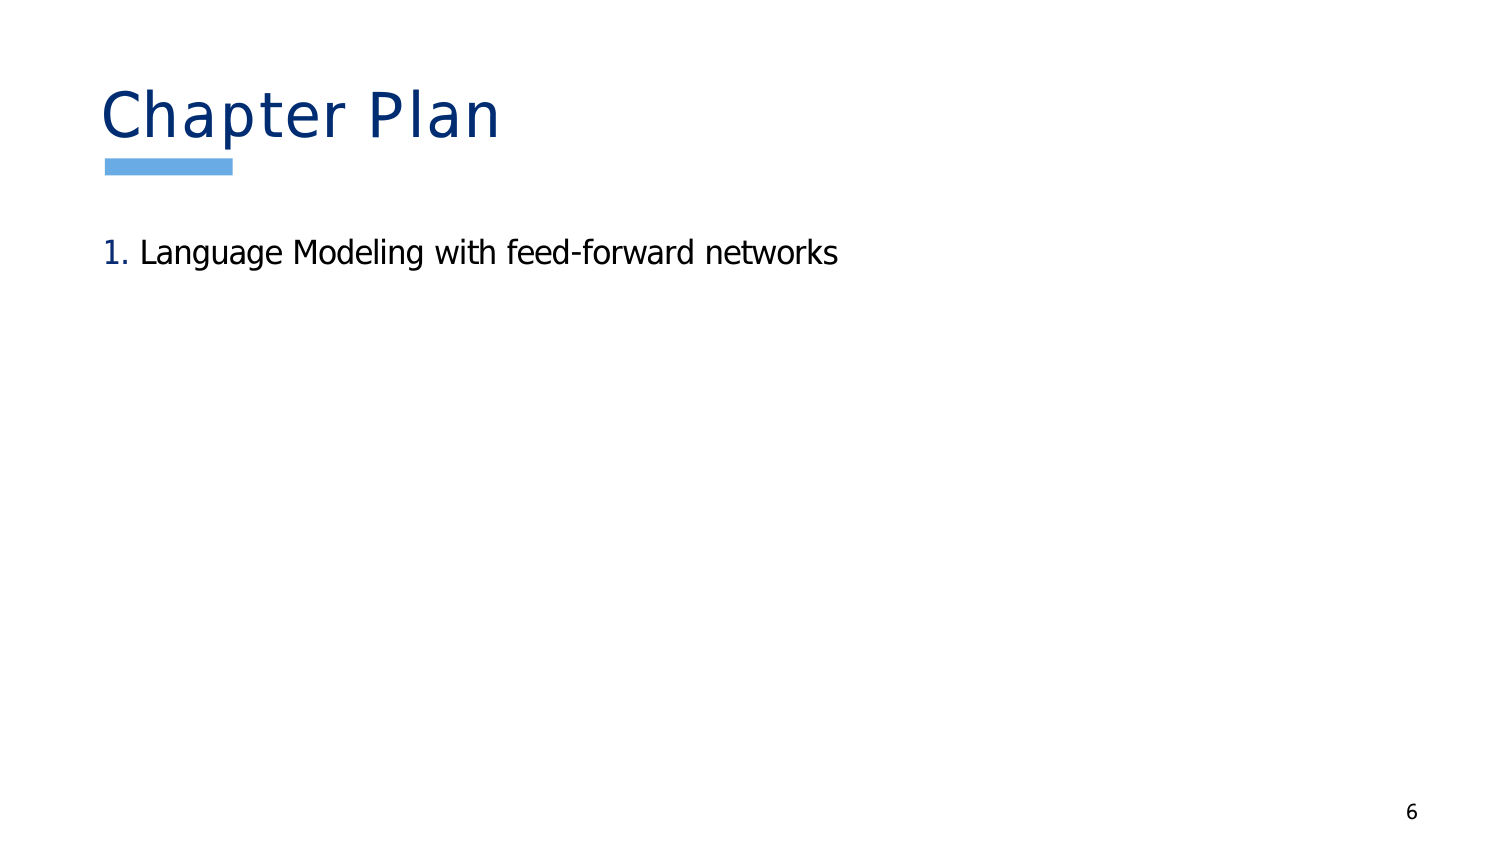

# Chapter Plan
Language Modeling with feed-forward networks